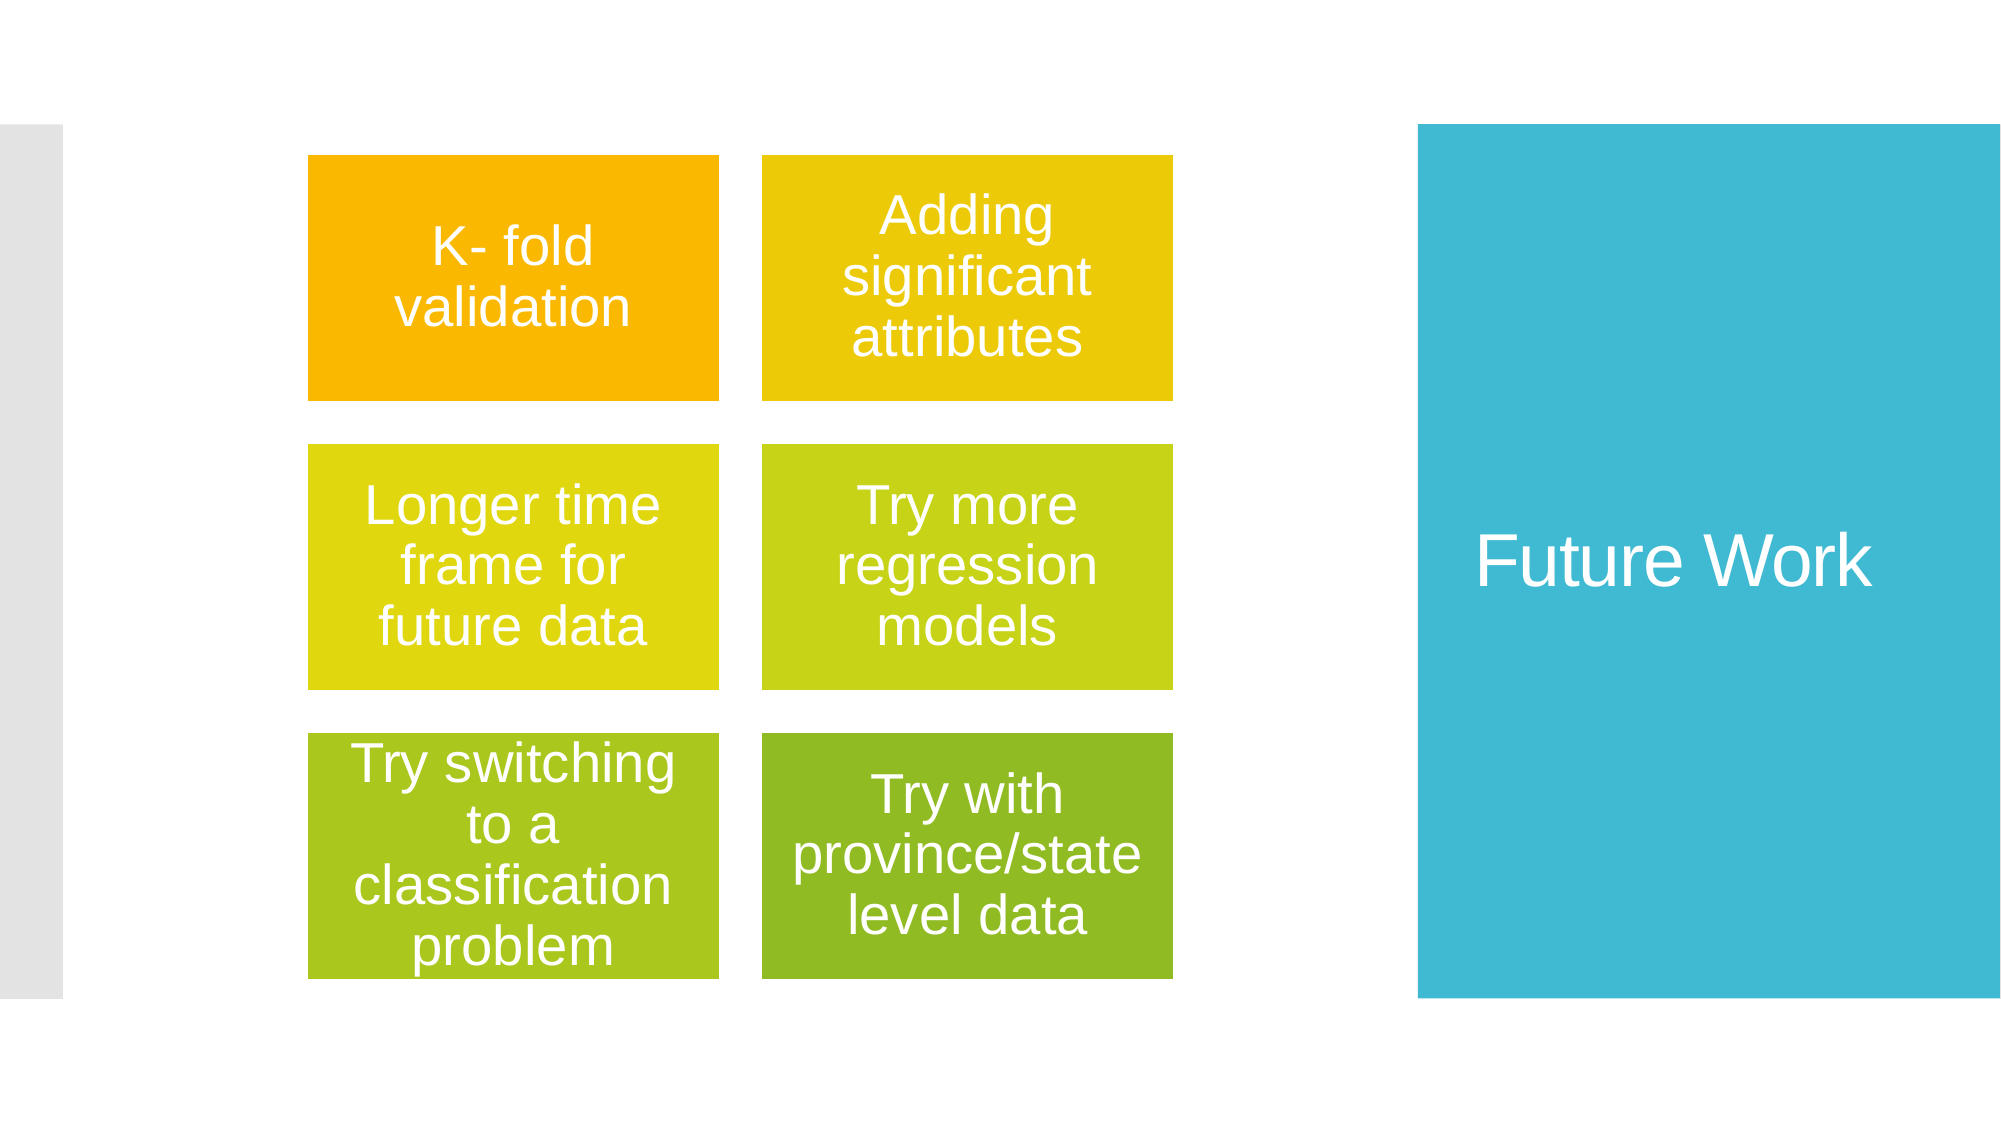

K- fold validation
Adding significant attributes
Longer time frame for future data
Try more regression models
Try switching to a classification problem
Try with province/state level data
# Future Work